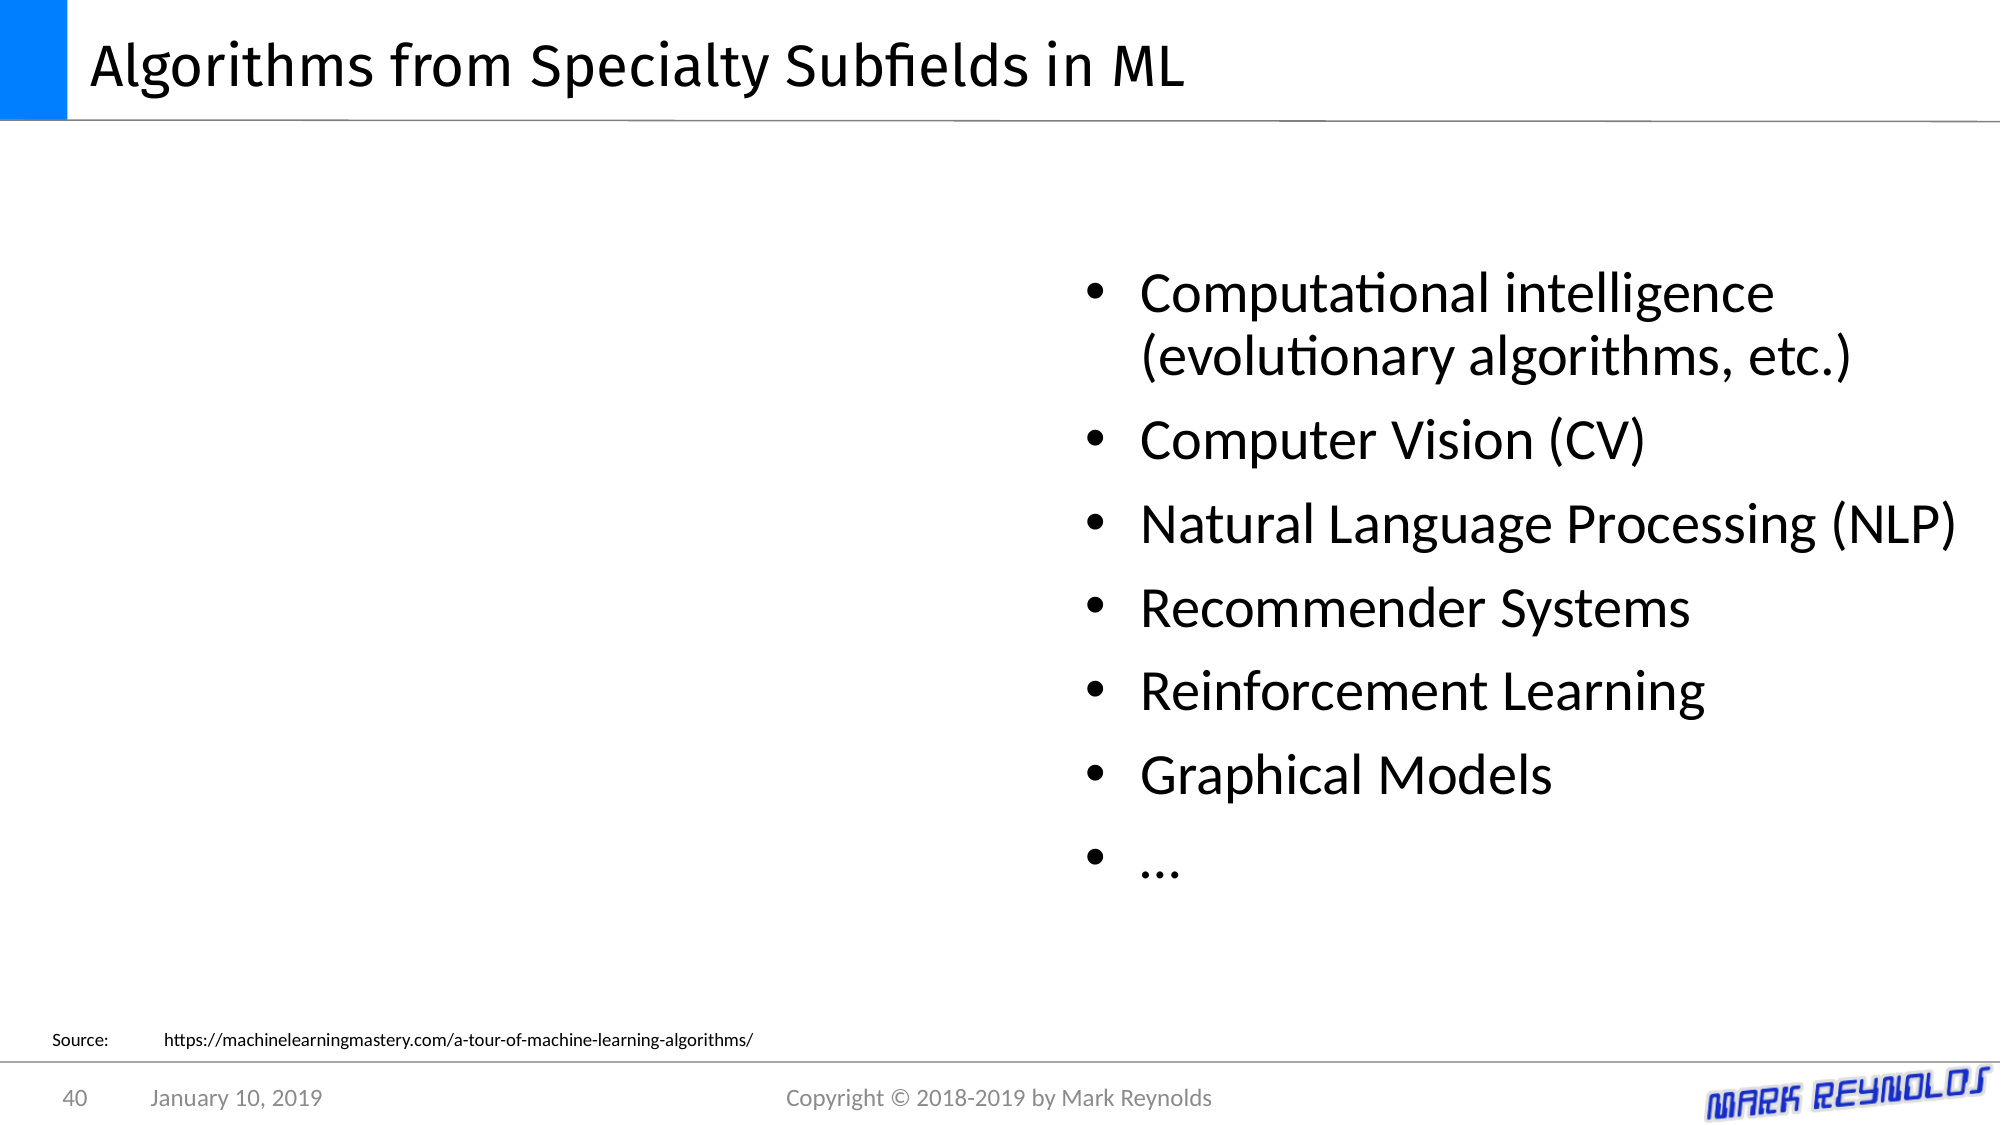

# Algorithms from Specialty Subfields in ML
Computational intelligence (evolutionary algorithms, etc.)
Computer Vision (CV)
Natural Language Processing (NLP)
Recommender Systems
Reinforcement Learning
Graphical Models
…
Source:	https://machinelearningmastery.com/a-tour-of-machine-learning-algorithms/
40
January 10, 2019
Copyright © 2018-2019 by Mark Reynolds